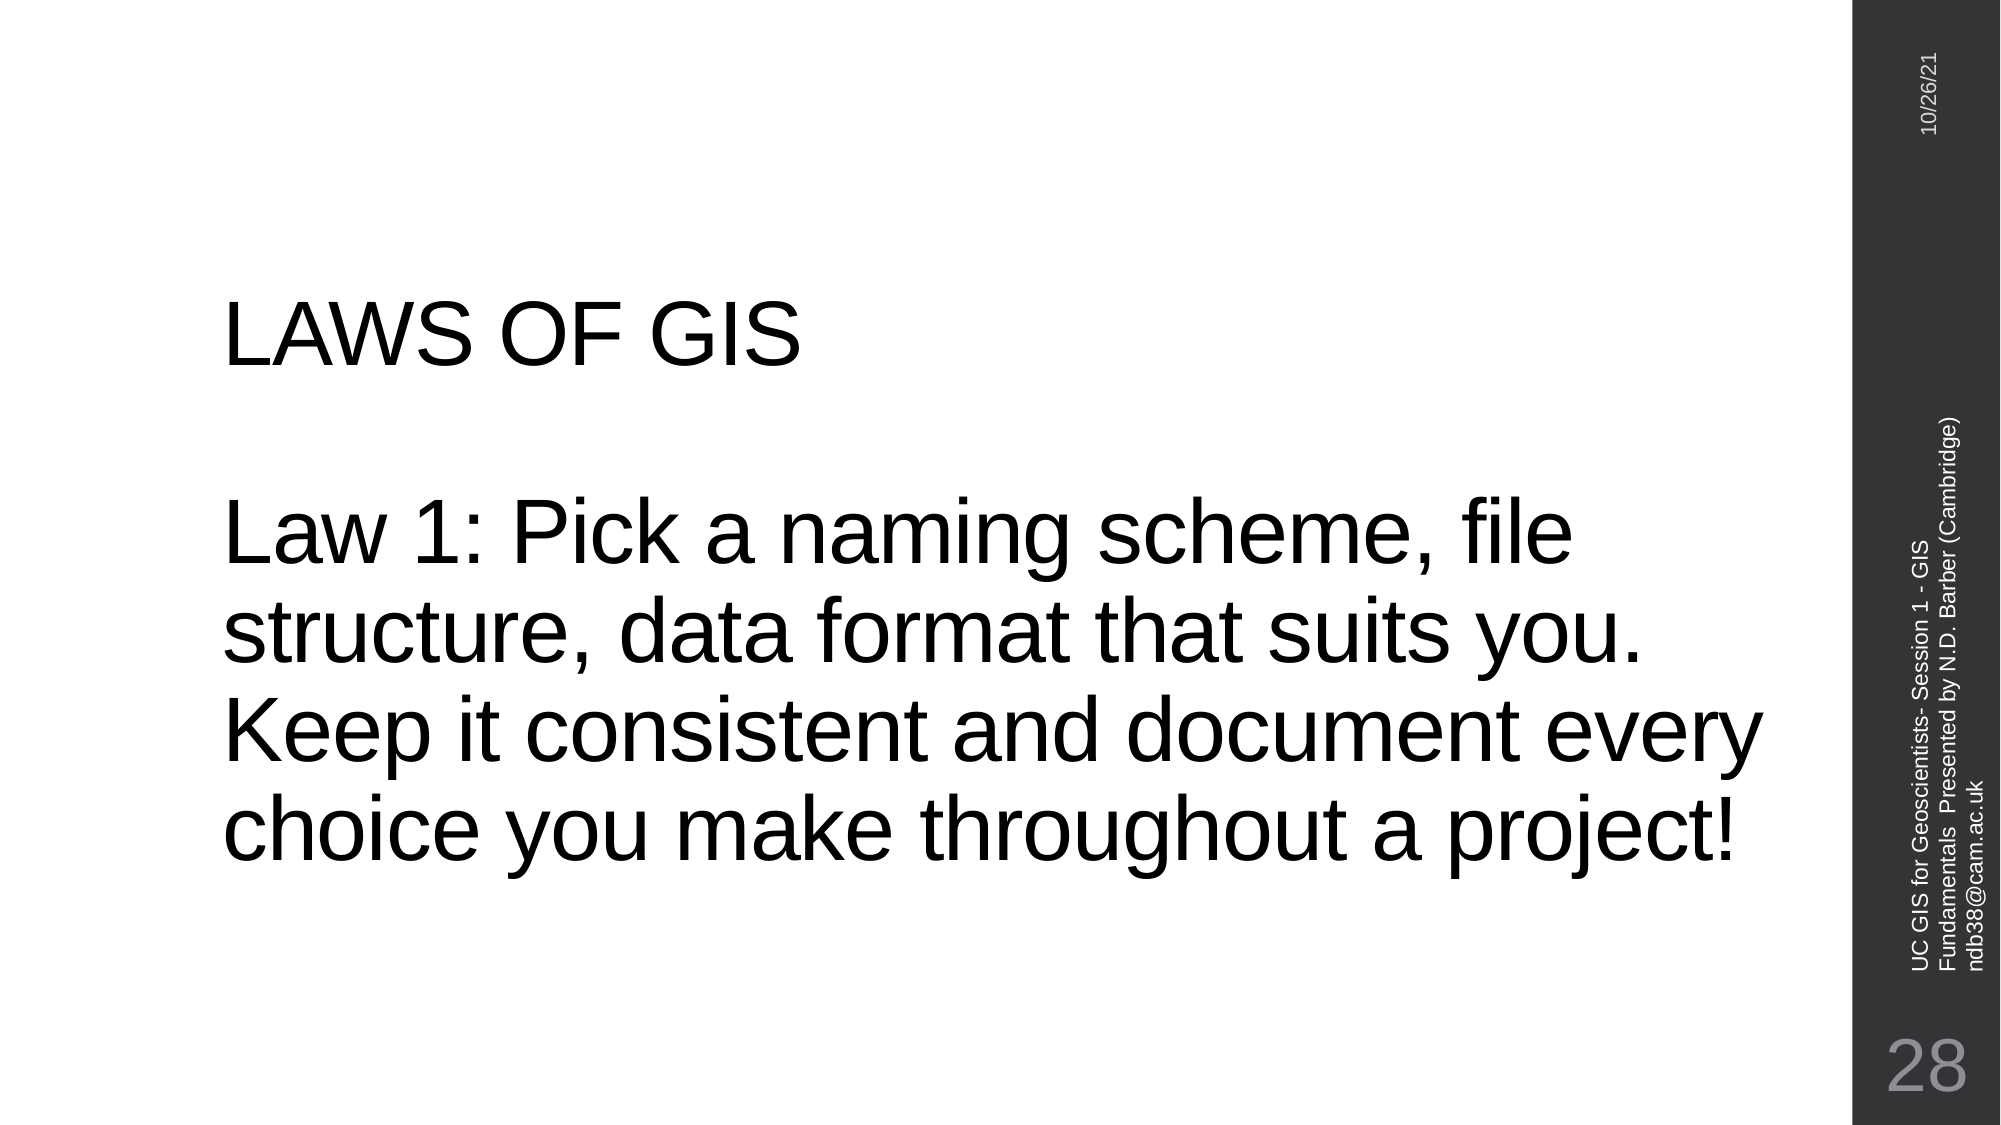

# LAWS OF GIS Law 1: Pick a naming scheme, file structure, data format that suits you. Keep it consistent and document every choice you make throughout a project!
10/26/21
UC GIS for Geoscientists- Session 1 - GIS Fundamentals  Presented by N.D. Barber (Cambridge) ndb38@cam.ac.uk
28